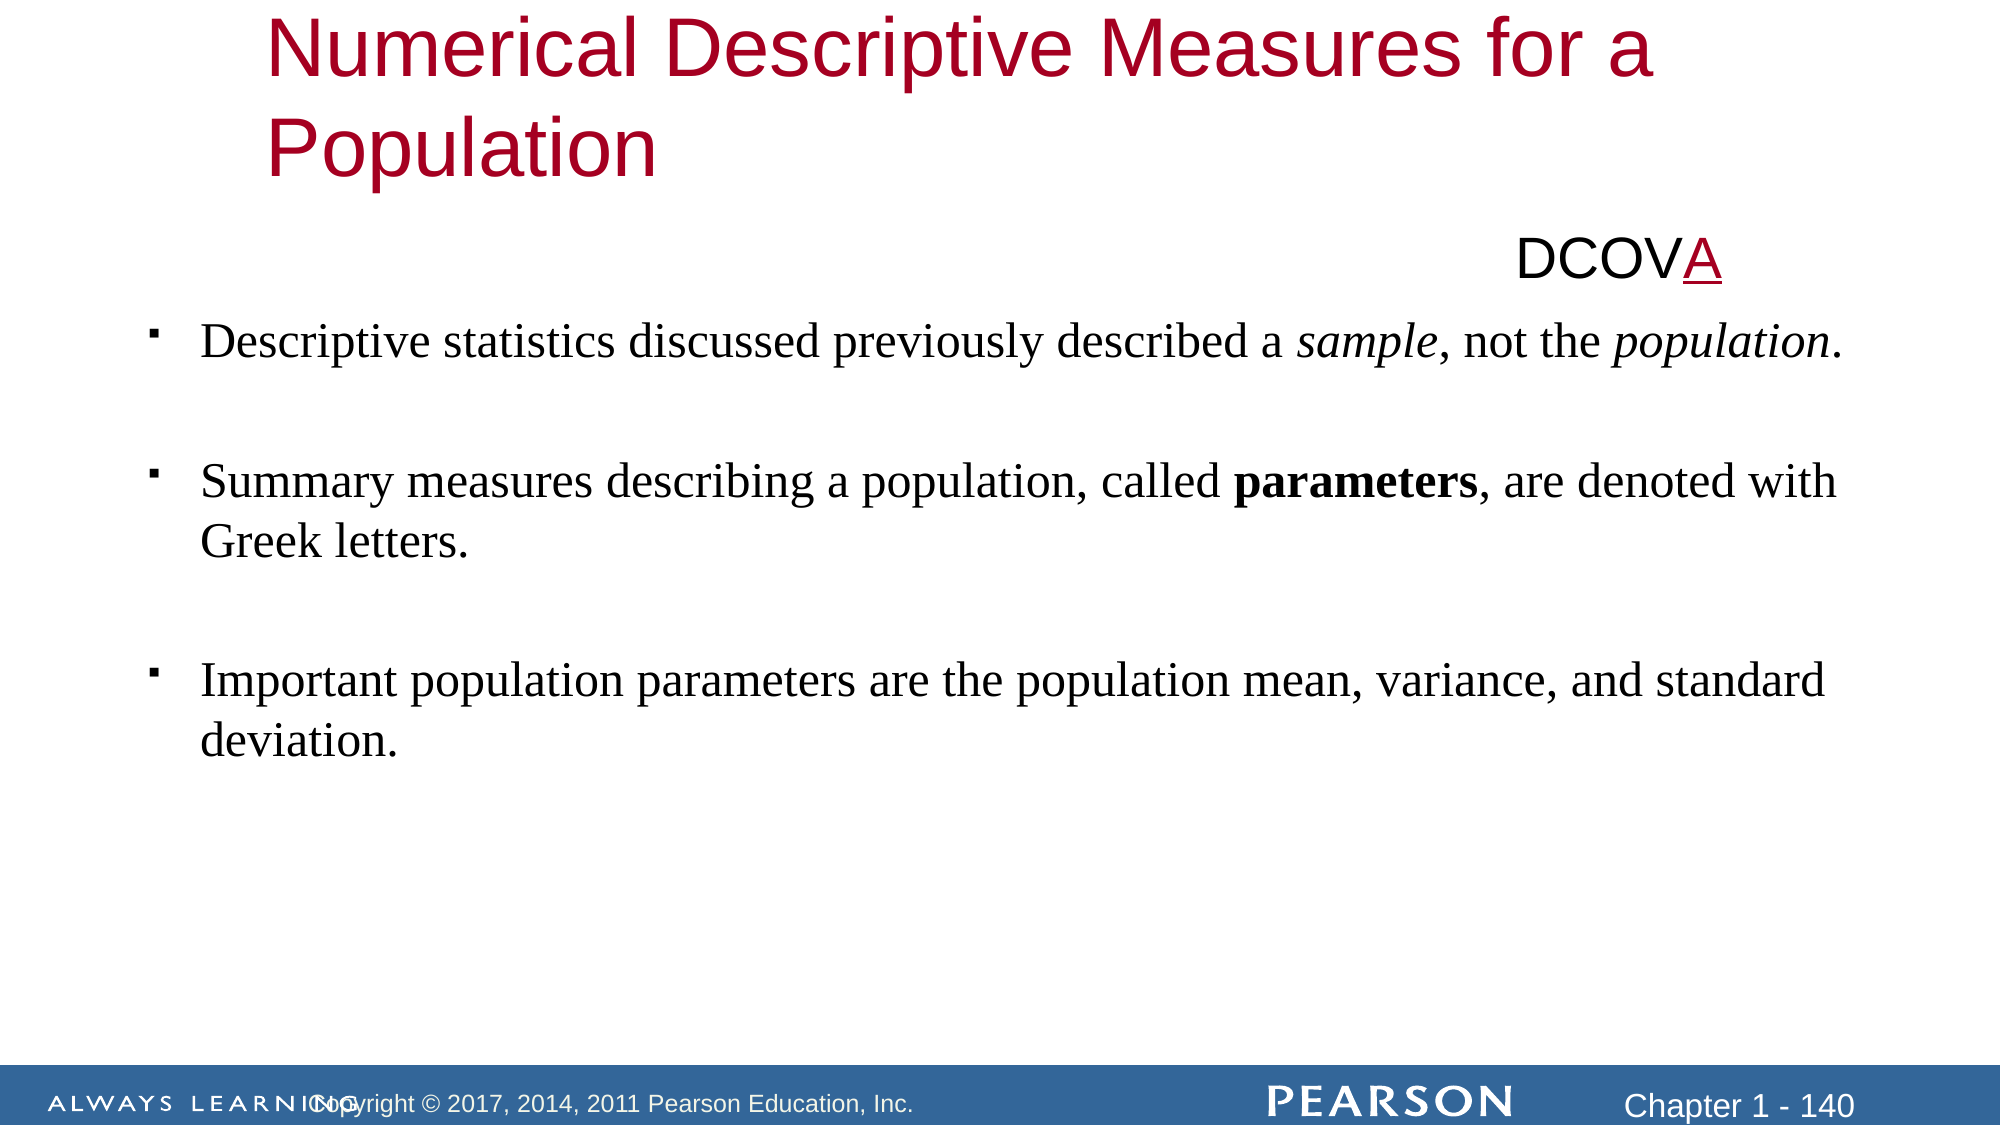

Numerical Descriptive Measures for a Population
Descriptive statistics discussed previously described a sample, not the population.

Summary measures describing a population, called parameters, are denoted with Greek letters.

Important population parameters are the population mean, variance, and standard deviation.
DCOVA